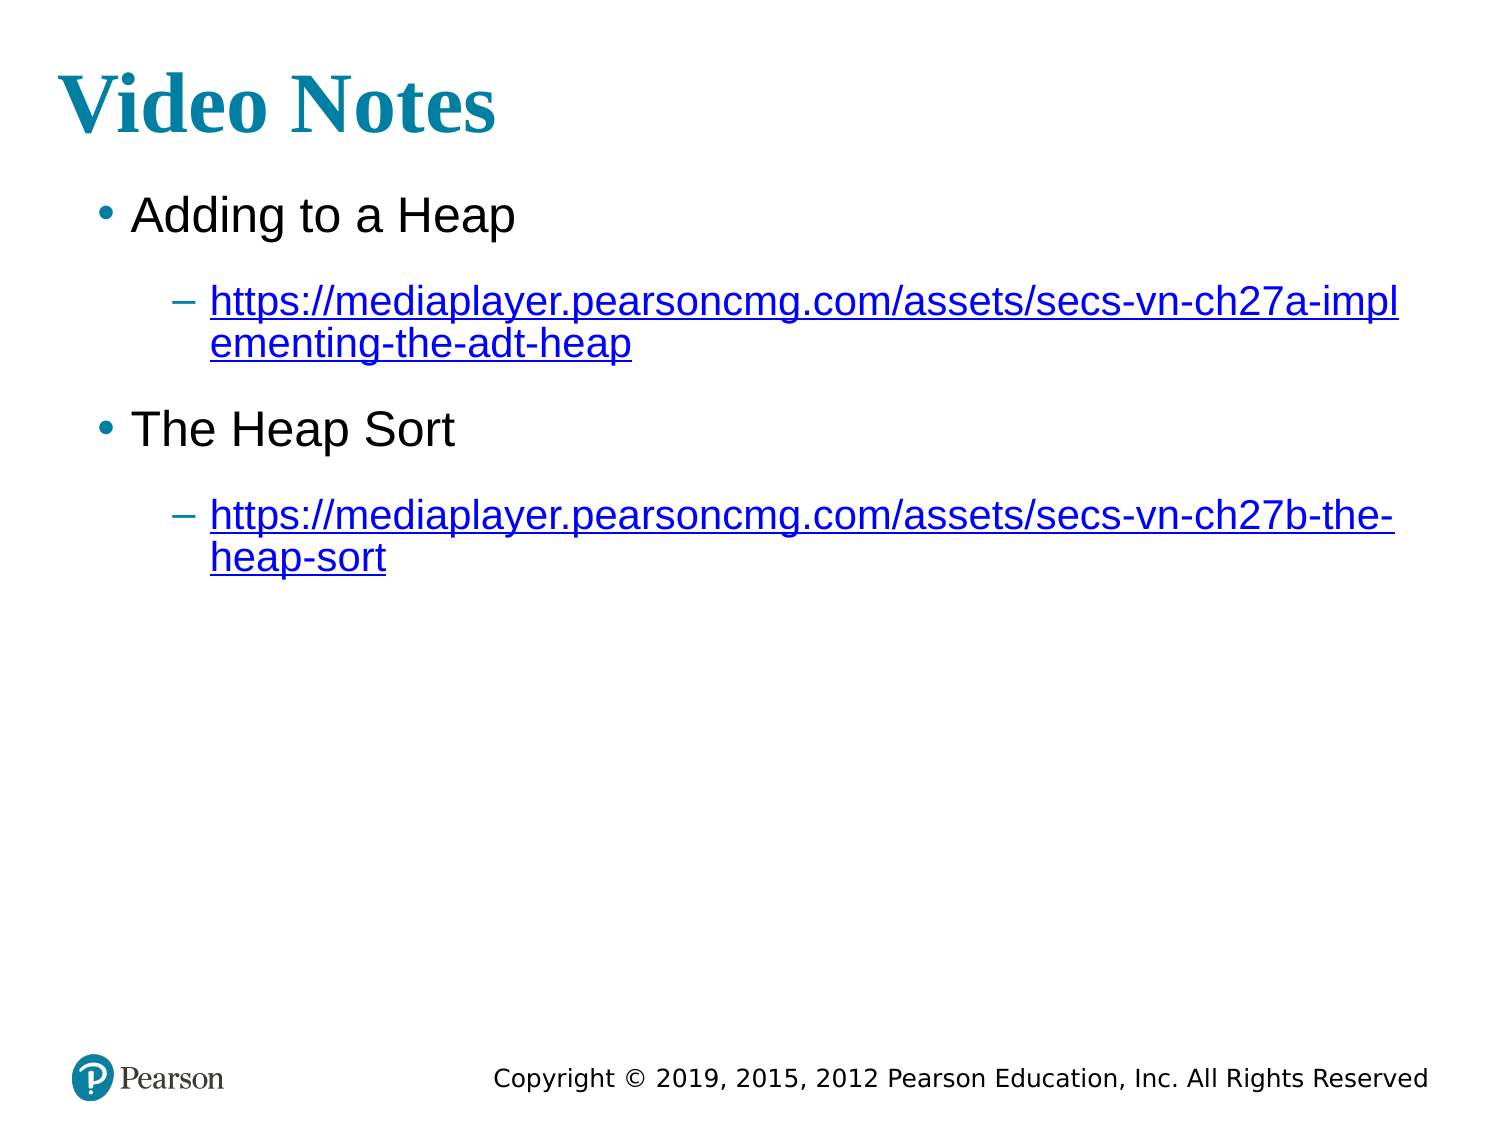

# Video Notes
Adding to a Heap
https://mediaplayer.pearsoncmg.com/assets/secs-vn-ch27a-implementing-the-adt-heap
The Heap Sort
https://mediaplayer.pearsoncmg.com/assets/secs-vn-ch27b-the-heap-sort